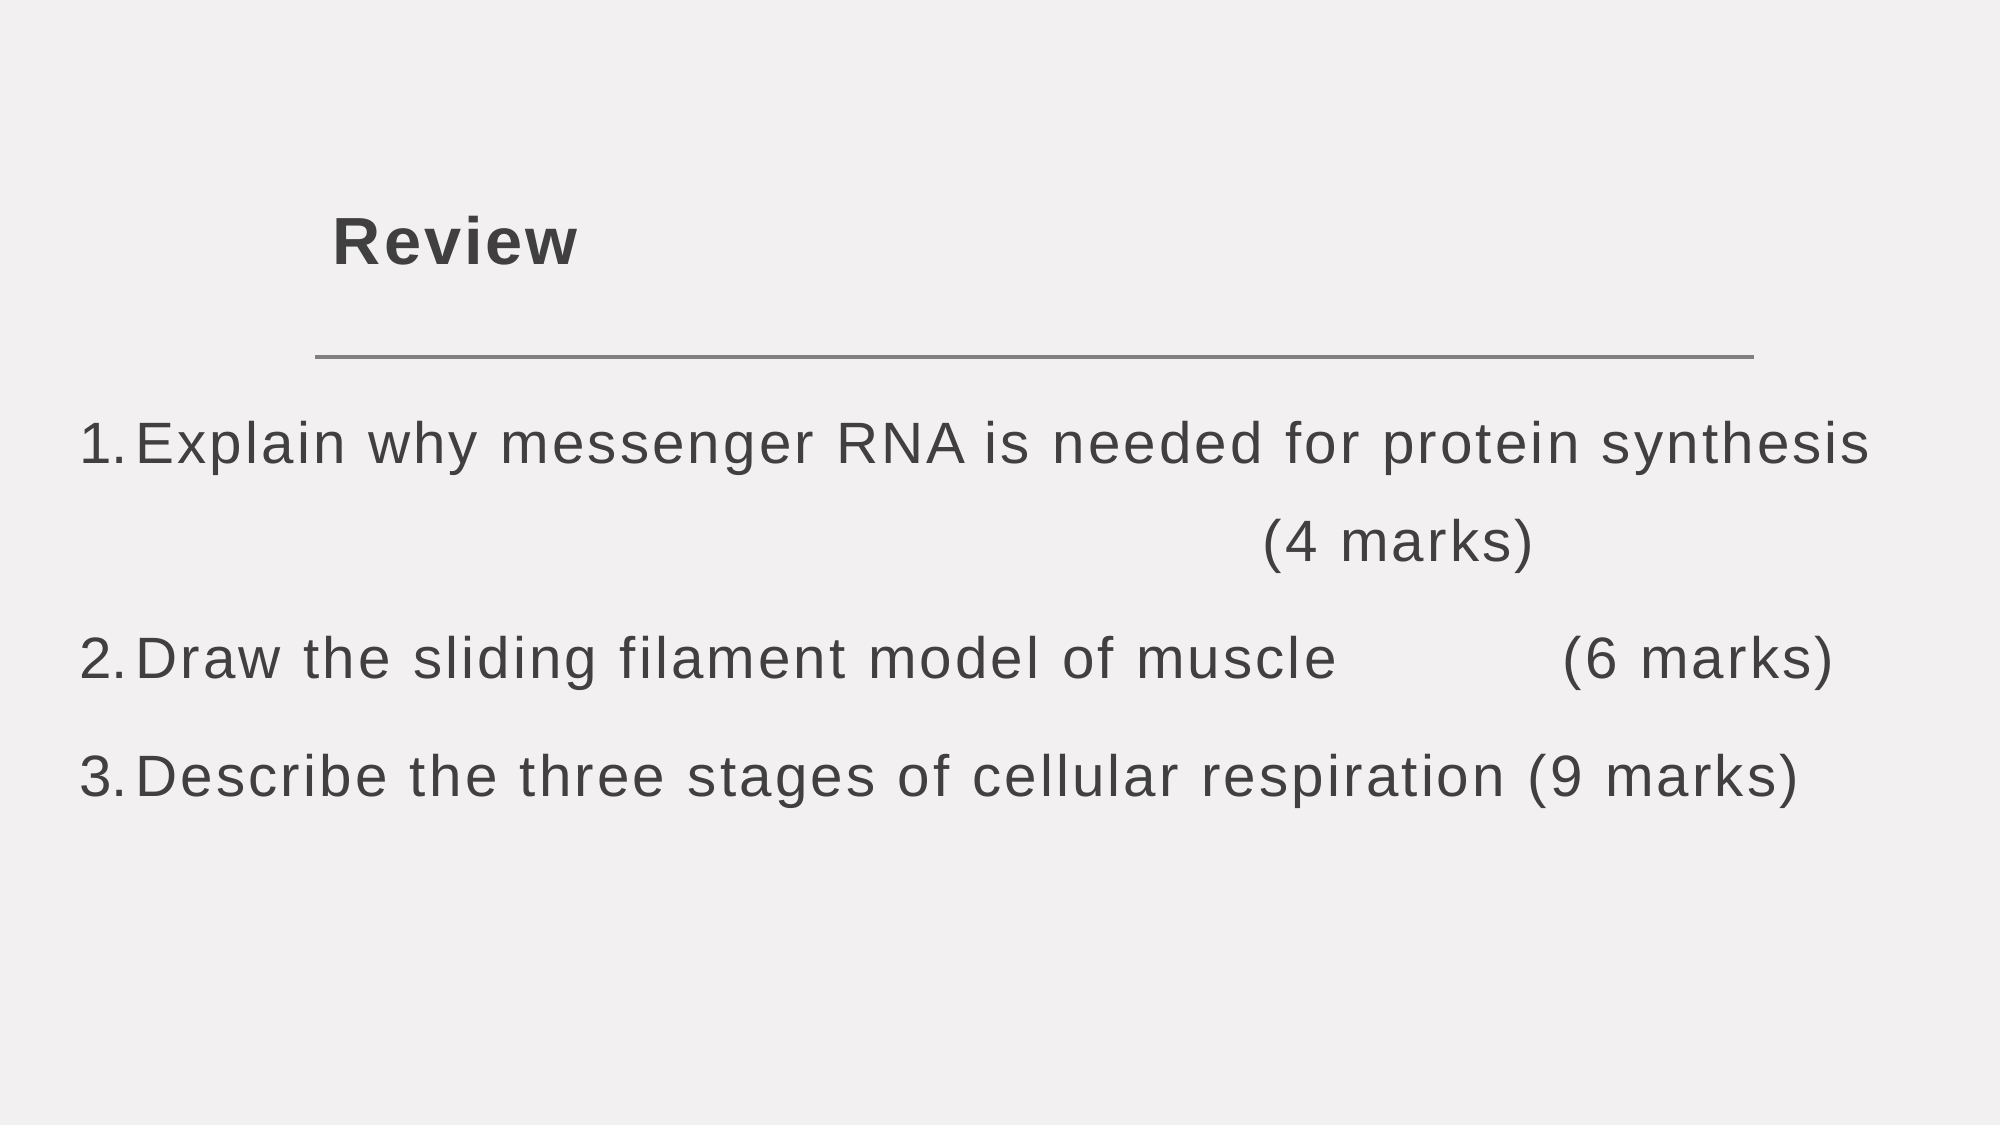

# Review
Explain why messenger RNA is needed for protein synthesis 								    (4 marks)
Draw the sliding filament model of muscle 	    (6 marks)
Describe the three stages of cellular respiration (9 marks)